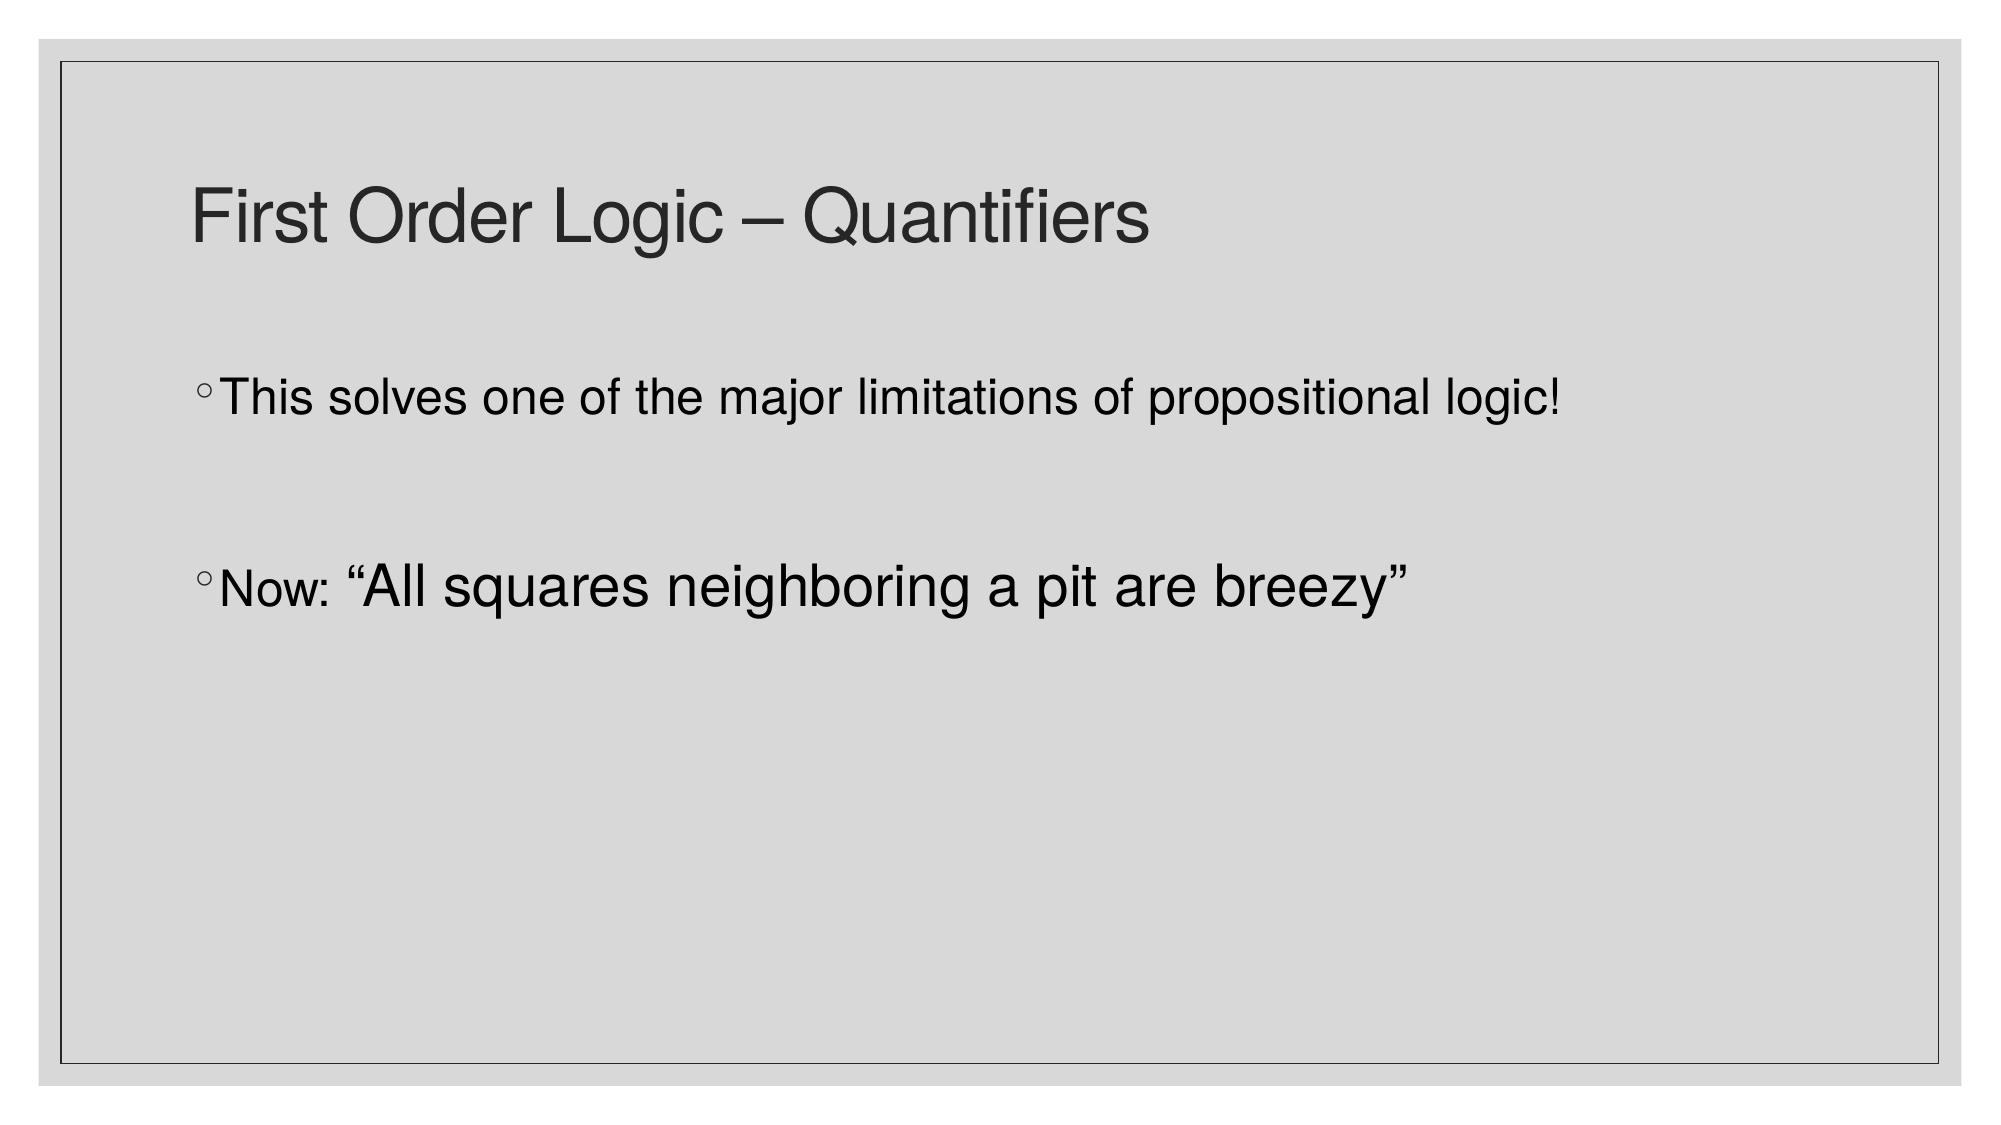

# First Order Logic – Quantifiers
This solves one of the major limitations of propositional logic!

Now: “All squares neighboring a pit are breezy”